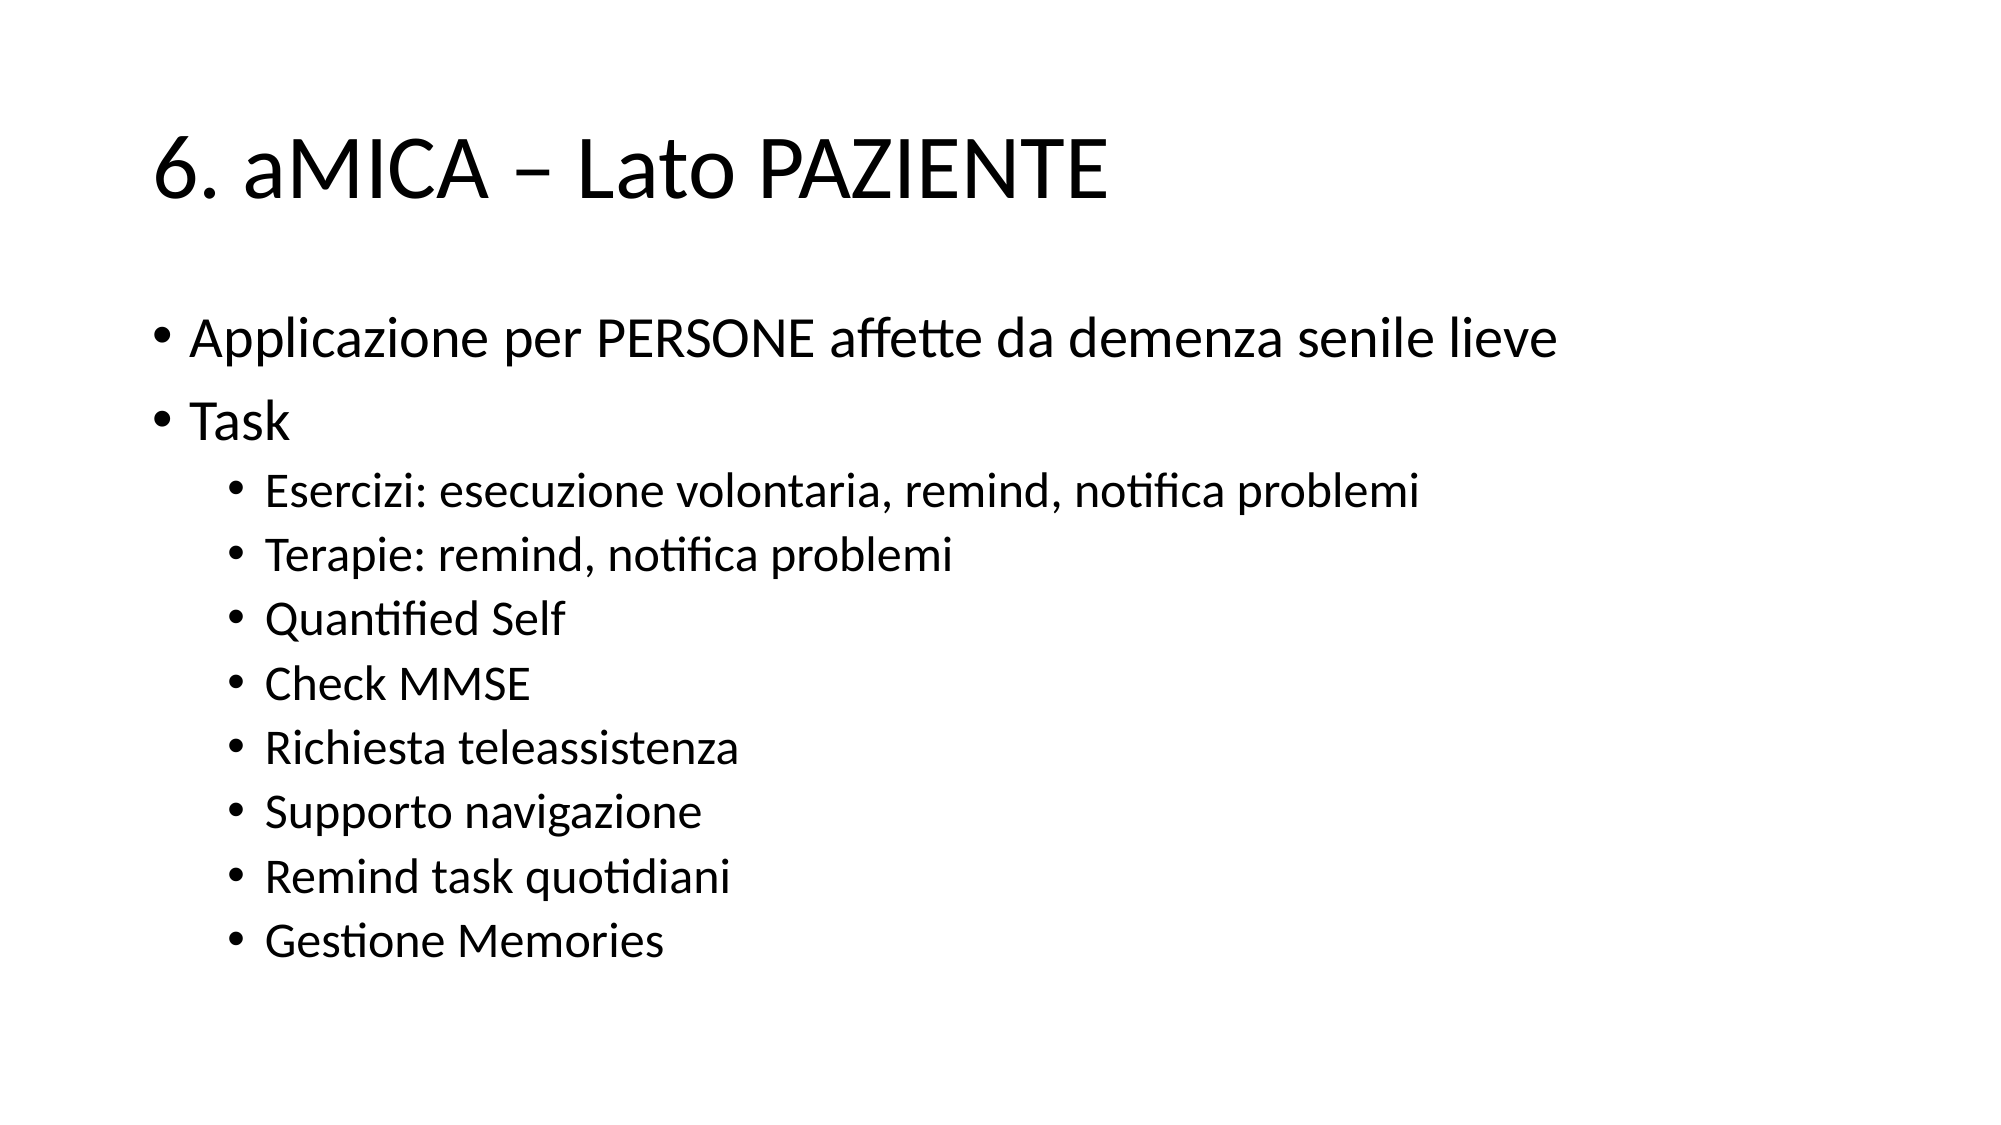

# 6. aMICA – Lato PAZIENTE
Applicazione per PERSONE affette da demenza senile lieve
Task
Esercizi: esecuzione volontaria, remind, notifica problemi
Terapie: remind, notifica problemi
Quantified Self
Check MMSE
Richiesta teleassistenza
Supporto navigazione
Remind task quotidiani
Gestione Memories